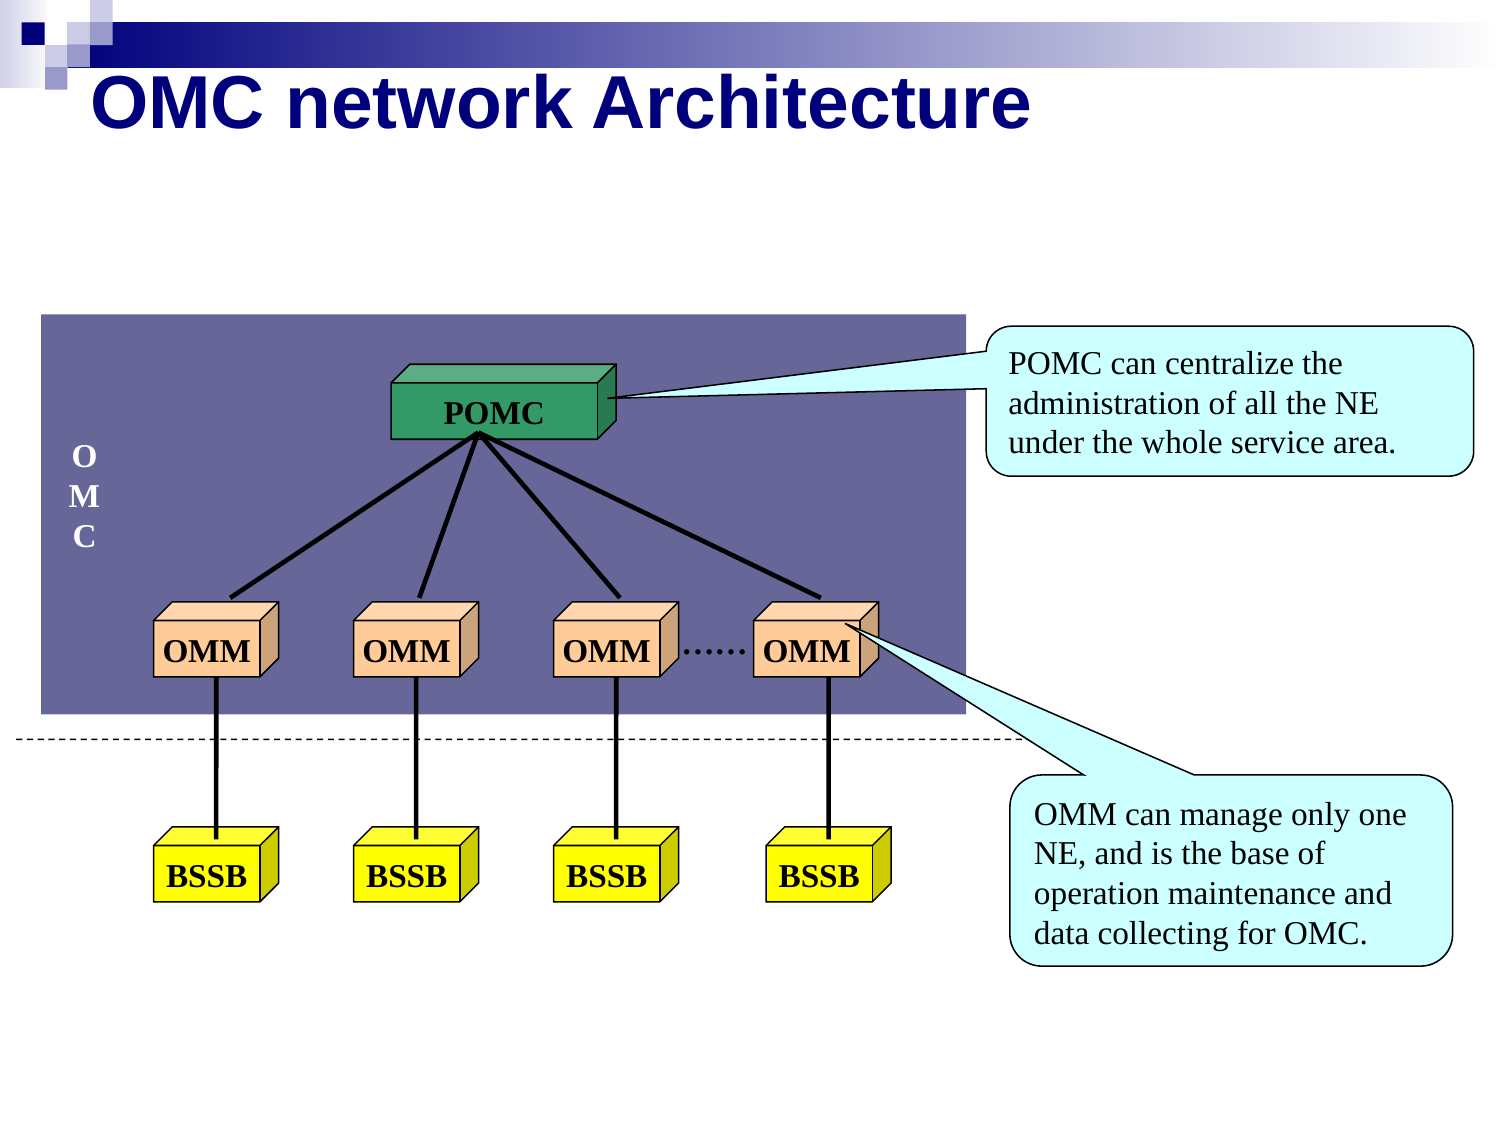

# OMC network Architecture

POMC can centralize the administration of all the NE under the whole service area.
POMC
O
M
C

OMM
OMM
OMM
OMM
……

OMM can manage only one NE, and is the base of operation maintenance and data collecting for OMC.
BSSB
BSSB
BSSB
BSSB